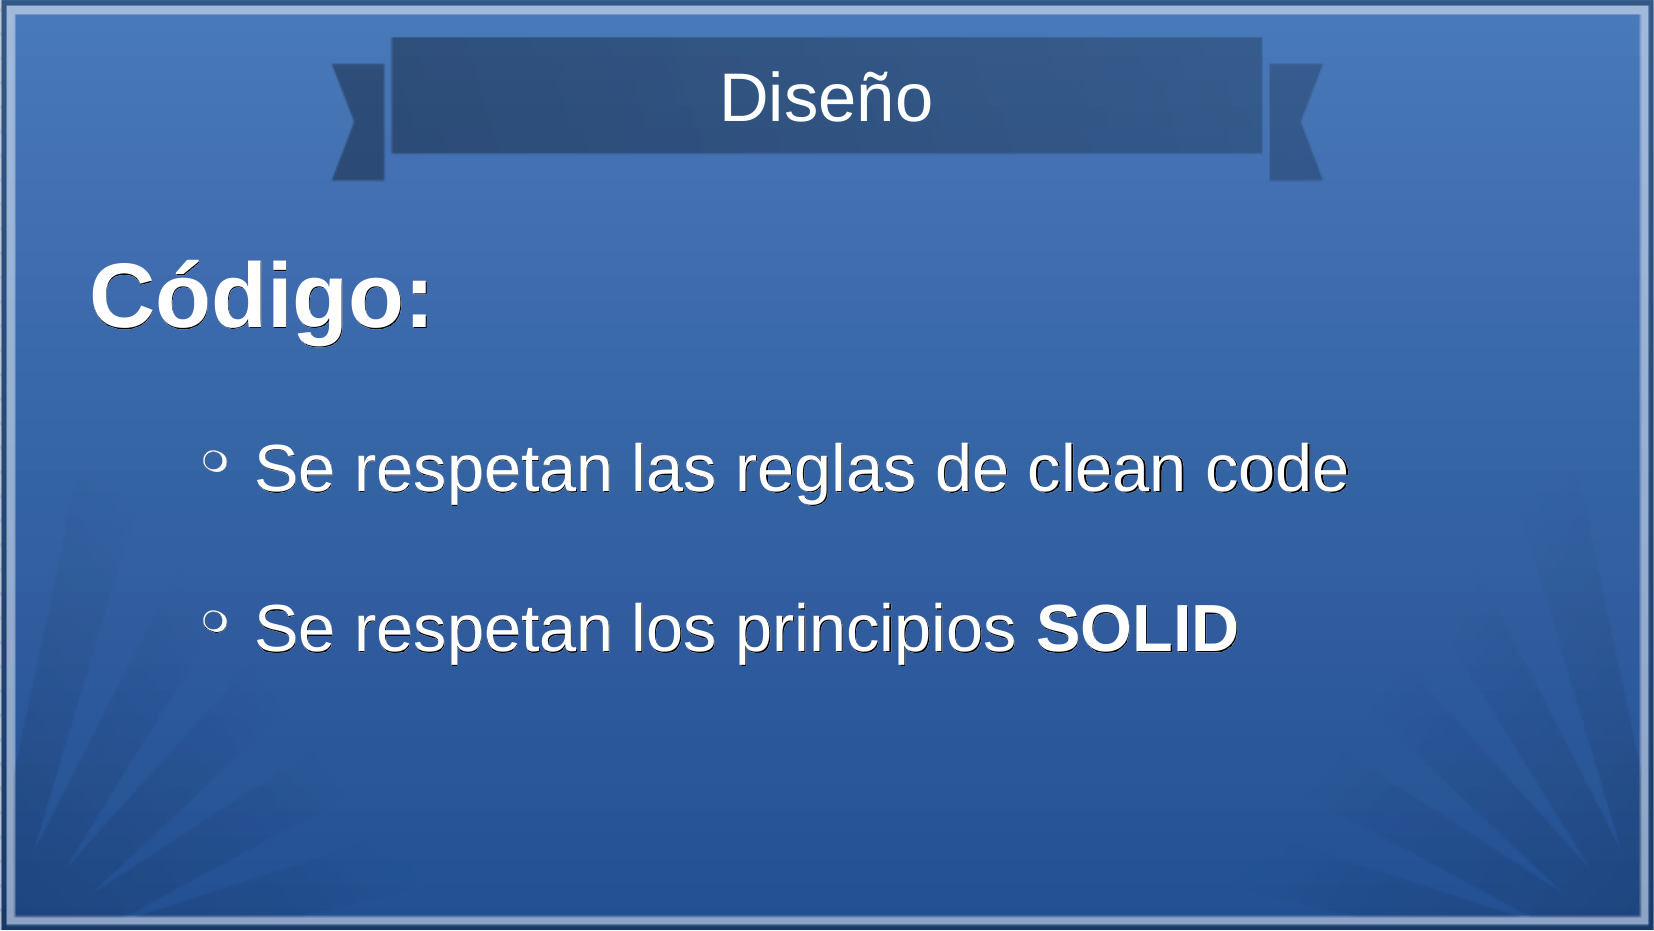

Diseño
Código:
 Se respetan las reglas de clean code

 Se respetan los principios SOLID